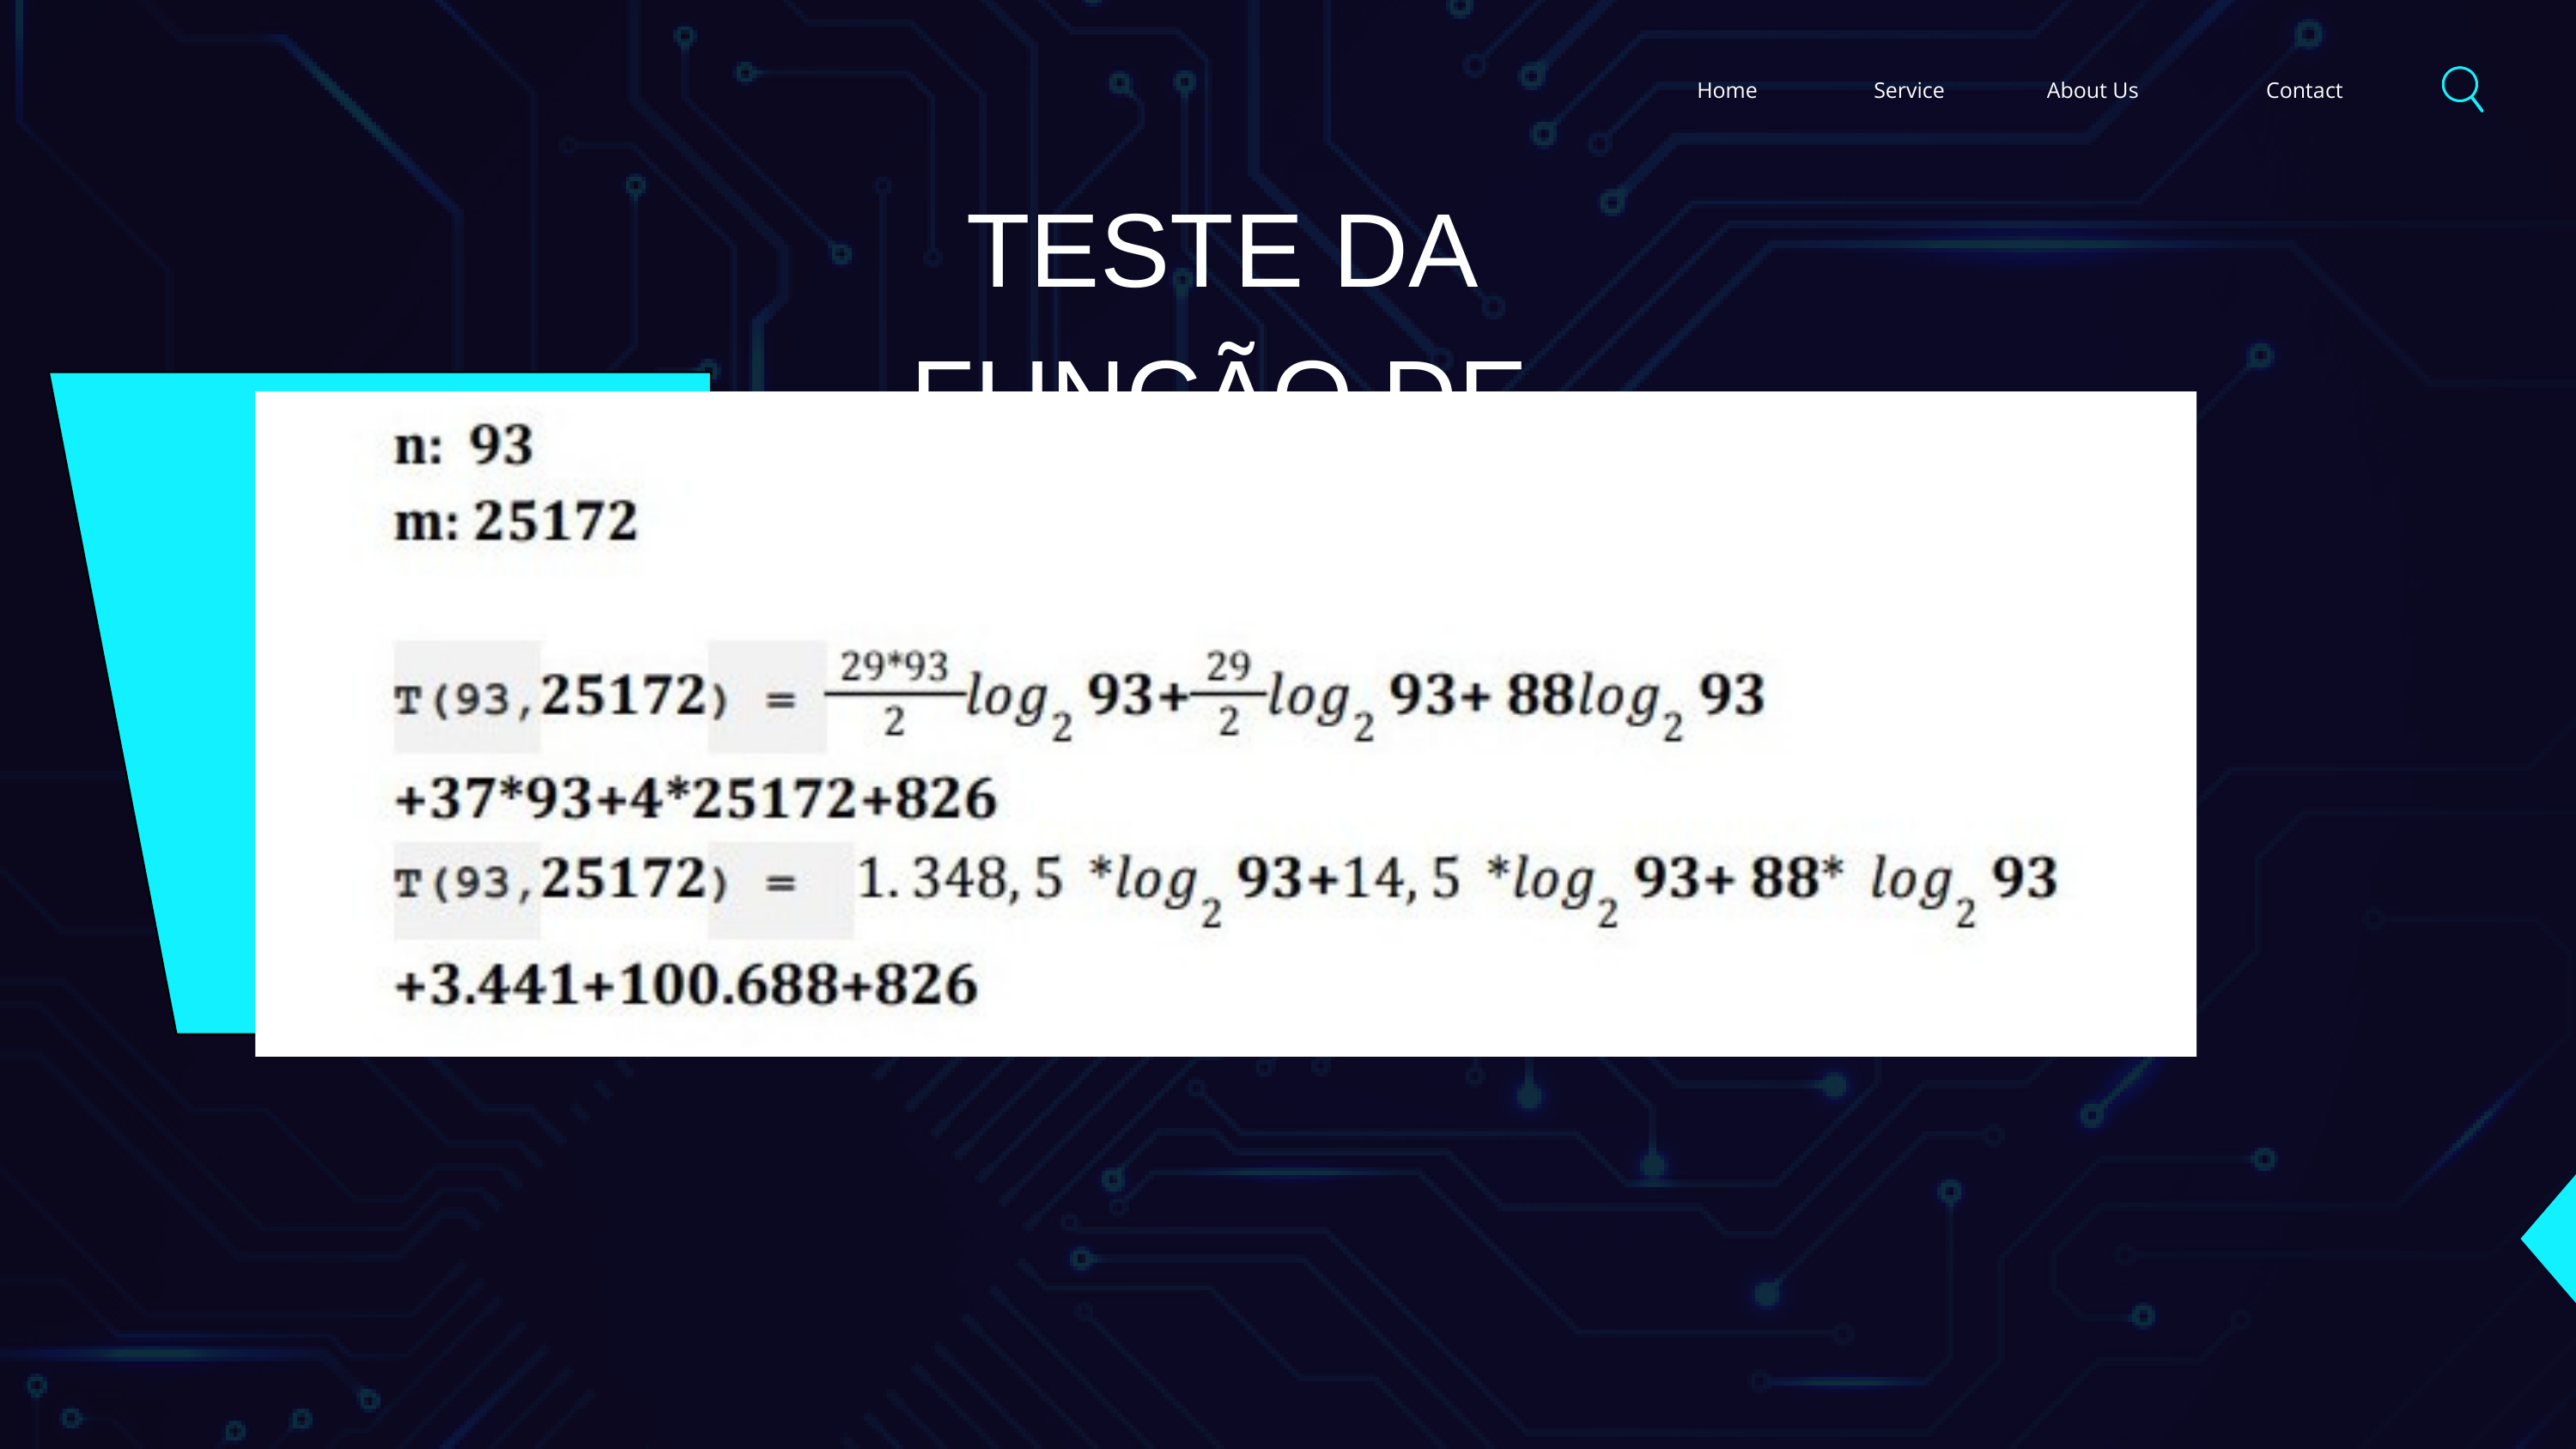

Home
Service
About Us
Contact
TESTE DA FUNÇÃO DE CUSTO